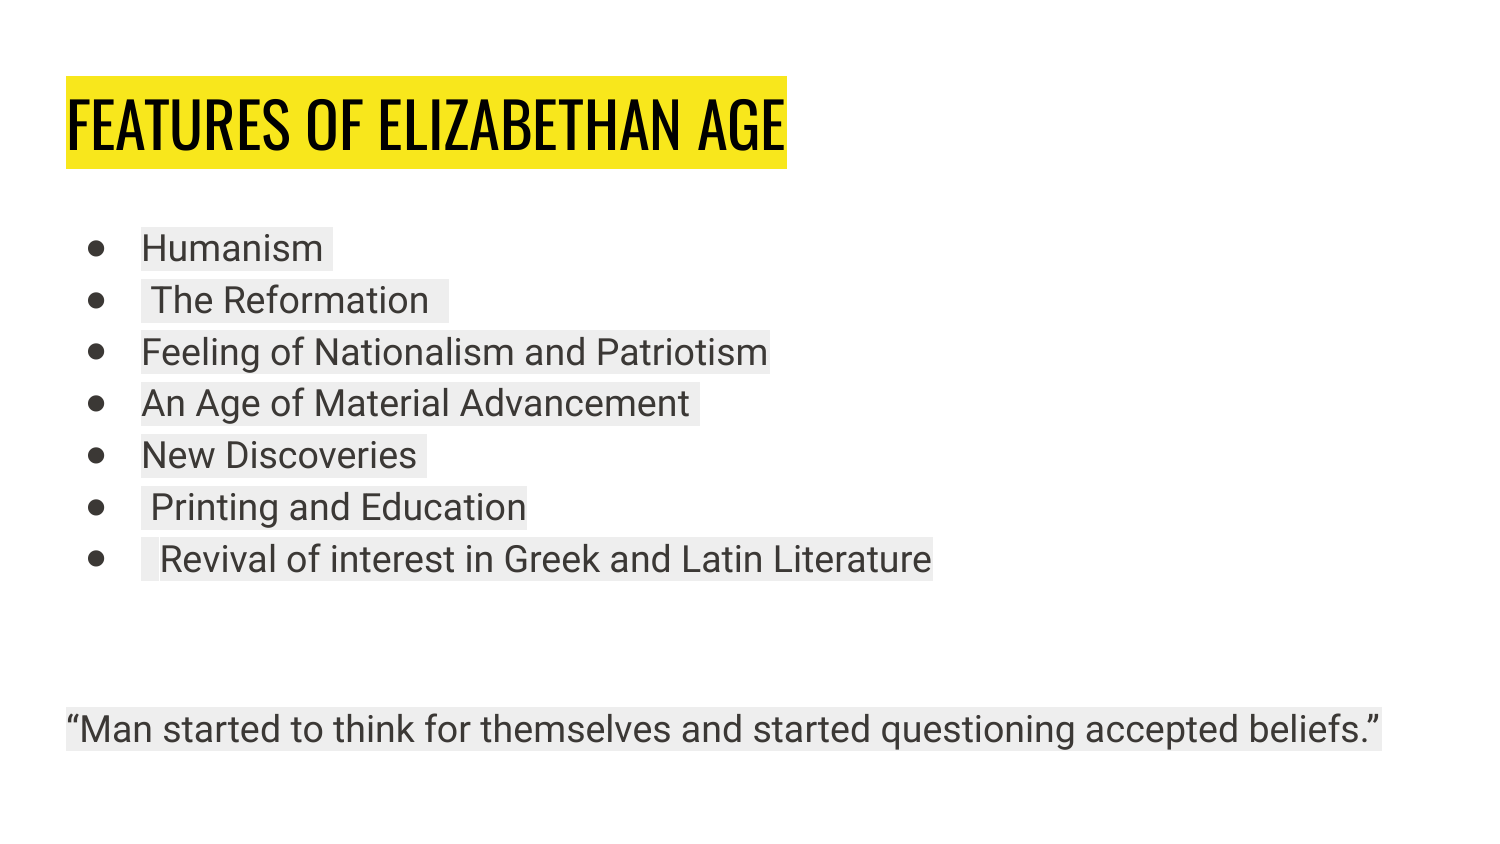

# FEATURES OF ELIZABETHAN AGE
Humanism
 The Reformation
Feeling of Nationalism and Patriotism
An Age of Material Advancement
New Discoveries
 Printing and Education
  Revival of interest in Greek and Latin Literature

“Man started to think for themselves and started questioning accepted beliefs.”